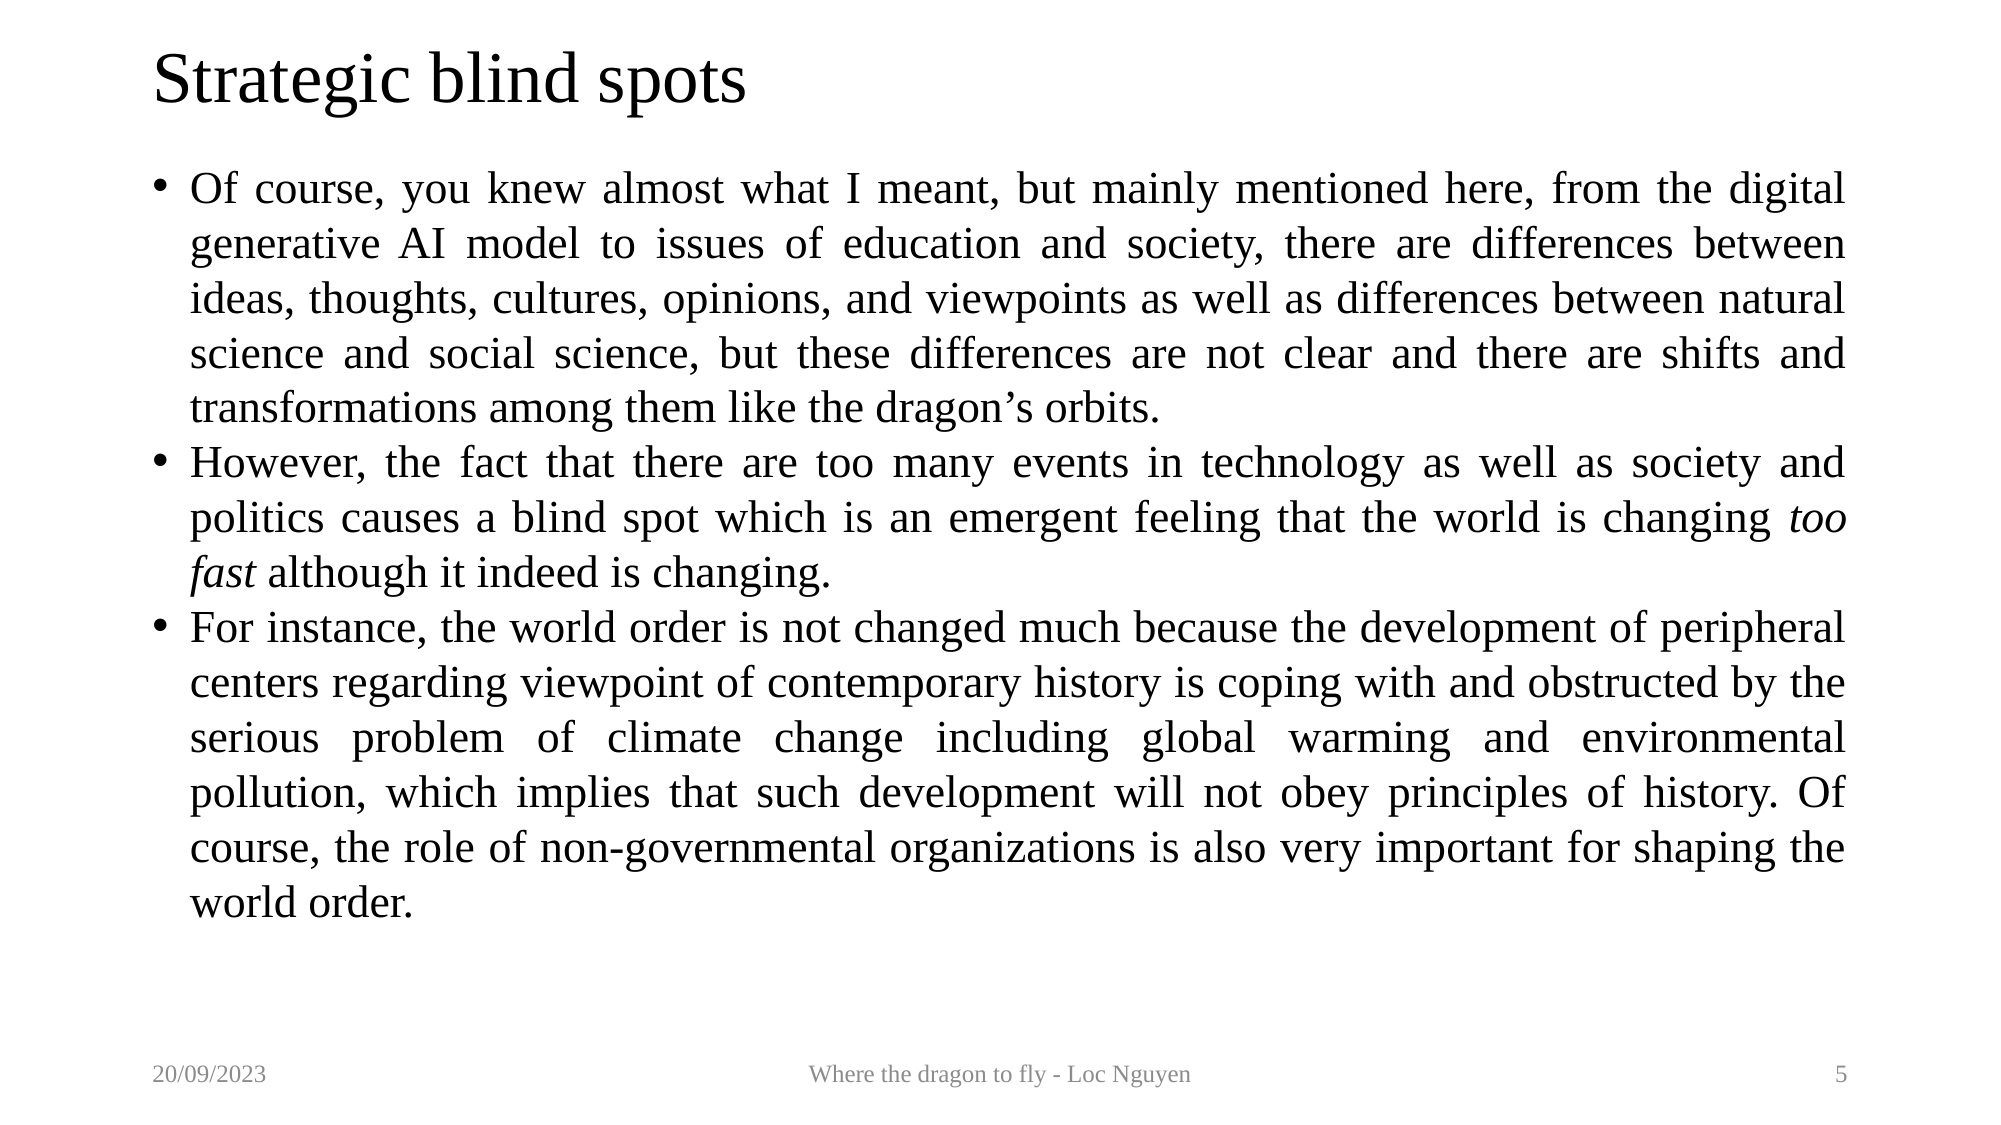

# Strategic blind spots
Of course, you knew almost what I meant, but mainly mentioned here, from the digital generative AI model to issues of education and society, there are differences between ideas, thoughts, cultures, opinions, and viewpoints as well as differences between natural science and social science, but these differences are not clear and there are shifts and transformations among them like the dragon’s orbits.
However, the fact that there are too many events in technology as well as society and politics causes a blind spot which is an emergent feeling that the world is changing too fast although it indeed is changing.
For instance, the world order is not changed much because the development of peripheral centers regarding viewpoint of contemporary history is coping with and obstructed by the serious problem of climate change including global warming and environmental pollution, which implies that such development will not obey principles of history. Of course, the role of non-governmental organizations is also very important for shaping the world order.
20/09/2023
Where the dragon to fly - Loc Nguyen
5